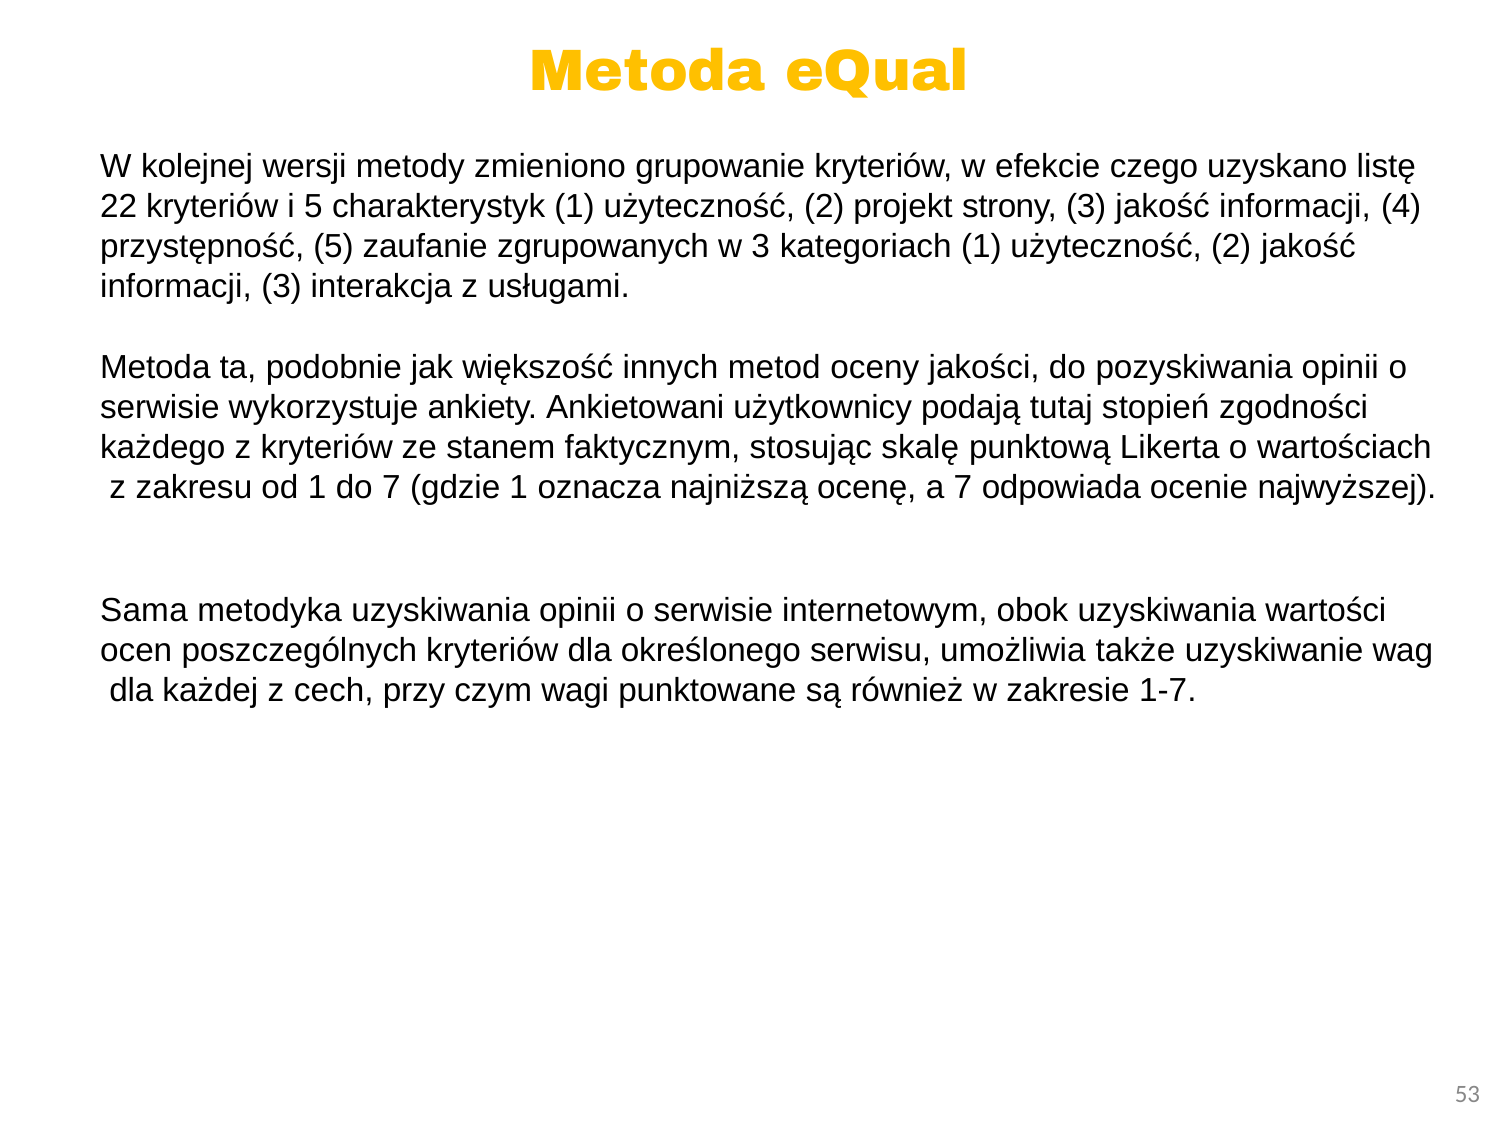

# Metoda eQual
W kolejnej wersji metody zmieniono grupowanie kryteriów, w efekcie czego uzyskano listę  22 kryteriów i 5 charakterystyk (1) użyteczność, (2) projekt strony, (3) jakość informacji, (4)
przystępność, (5) zaufanie zgrupowanych w 3 kategoriach (1) użyteczność, (2) jakość
informacji, (3) interakcja z usługami.

Metoda ta, podobnie jak większość innych metod oceny jakości, do pozyskiwania opinii o  serwisie wykorzystuje ankiety. Ankietowani użytkownicy podają tutaj stopień zgodności  każdego z kryteriów ze stanem faktycznym, stosując skalę punktową Likerta o wartościach  z zakresu od 1 do 7 (gdzie 1 oznacza najniższą ocenę, a 7 odpowiada ocenie najwyższej).

Sama metodyka uzyskiwania opinii o serwisie internetowym, obok uzyskiwania wartości  ocen poszczególnych kryteriów dla określonego serwisu, umożliwia także uzyskiwanie wag  dla każdej z cech, przy czym wagi punktowane są również w zakresie 1-7.
53